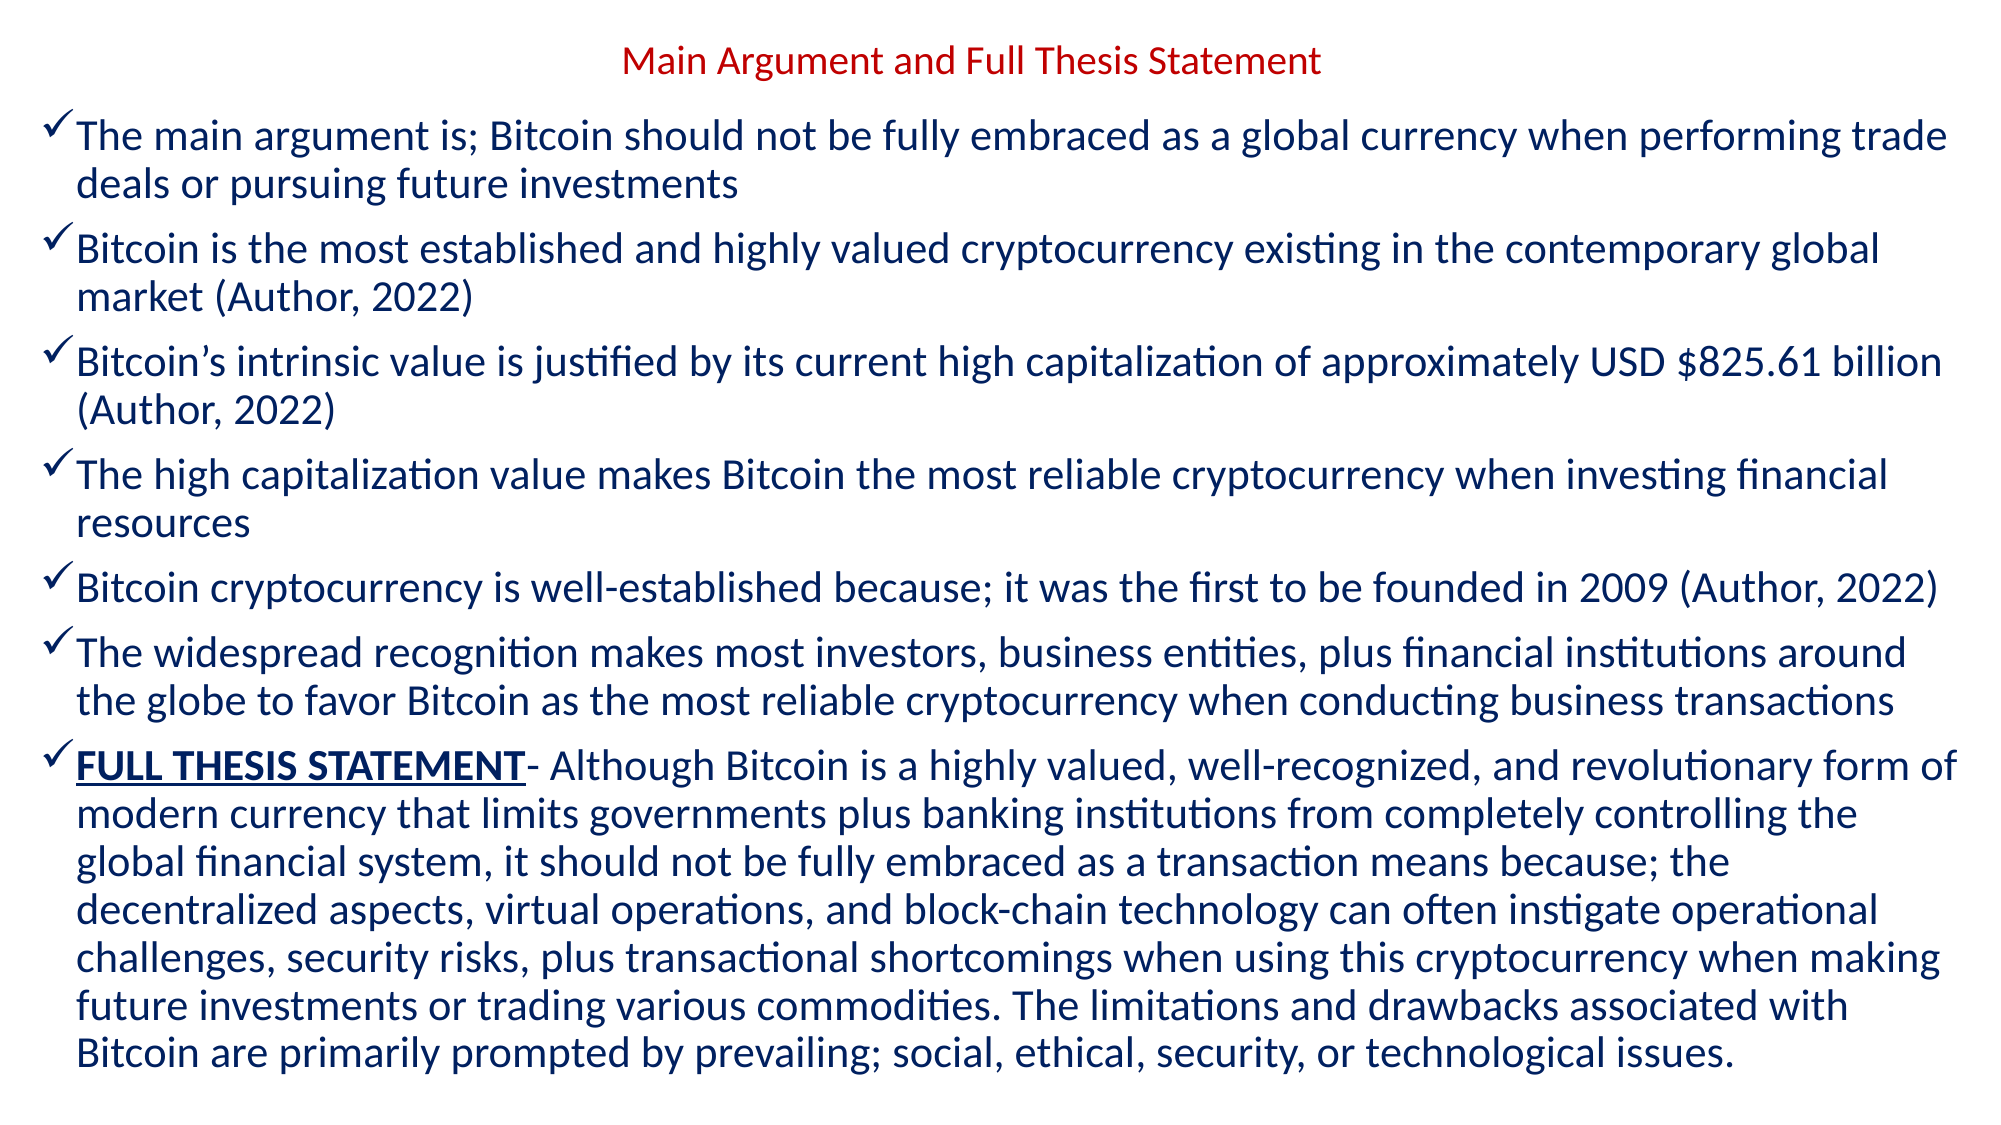

# Main Argument and Full Thesis Statement
The main argument is; Bitcoin should not be fully embraced as a global currency when performing trade deals or pursuing future investments
Bitcoin is the most established and highly valued cryptocurrency existing in the contemporary global market (Author, 2022)
Bitcoin’s intrinsic value is justified by its current high capitalization of approximately USD $825.61 billion (Author, 2022)
The high capitalization value makes Bitcoin the most reliable cryptocurrency when investing financial resources
Bitcoin cryptocurrency is well-established because; it was the first to be founded in 2009 (Author, 2022)
The widespread recognition makes most investors, business entities, plus financial institutions around the globe to favor Bitcoin as the most reliable cryptocurrency when conducting business transactions
FULL THESIS STATEMENT- Although Bitcoin is a highly valued, well-recognized, and revolutionary form of modern currency that limits governments plus banking institutions from completely controlling the global financial system, it should not be fully embraced as a transaction means because; the decentralized aspects, virtual operations, and block-chain technology can often instigate operational challenges, security risks, plus transactional shortcomings when using this cryptocurrency when making future investments or trading various commodities. The limitations and drawbacks associated with Bitcoin are primarily prompted by prevailing; social, ethical, security, or technological issues.